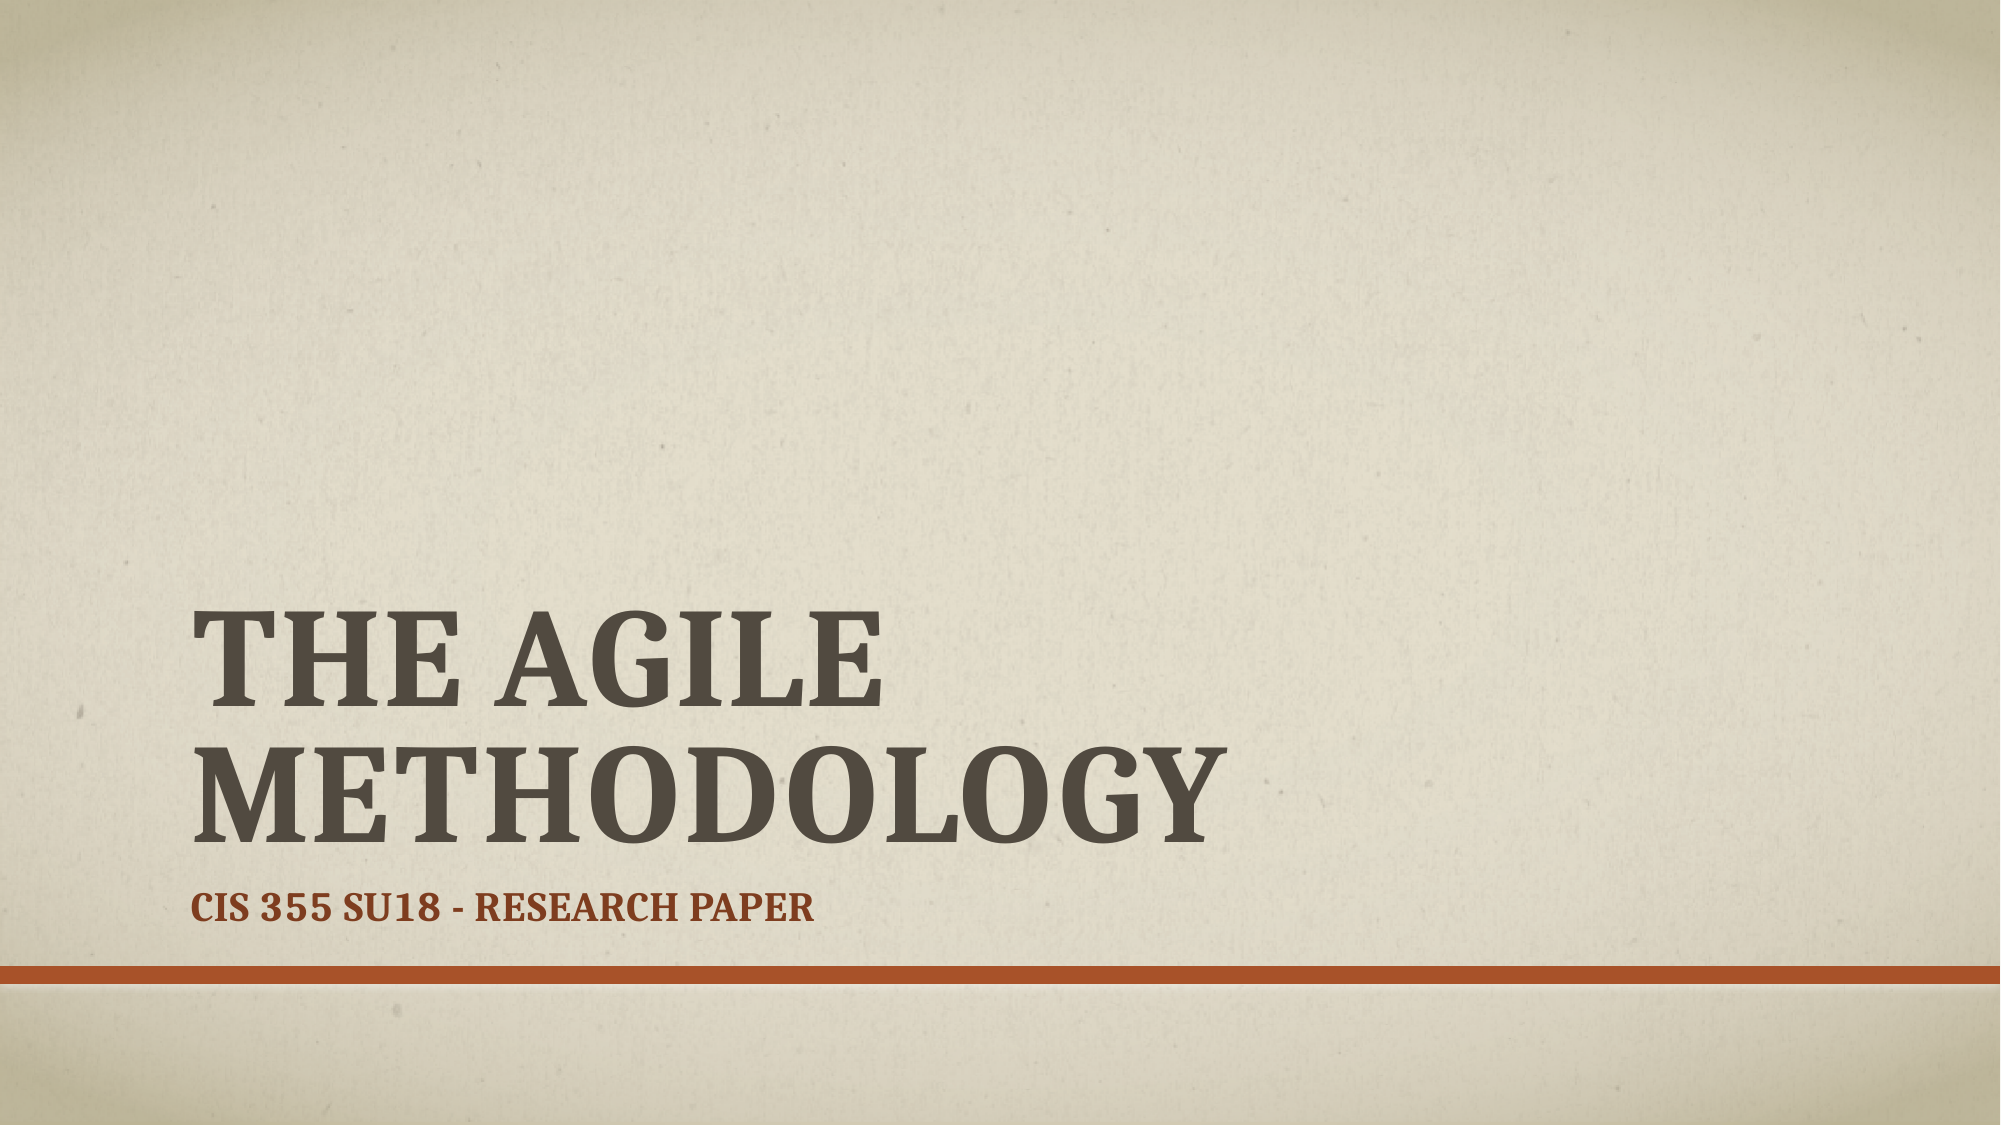

# The agile methodology
CIS 355 SU18 - Research paper